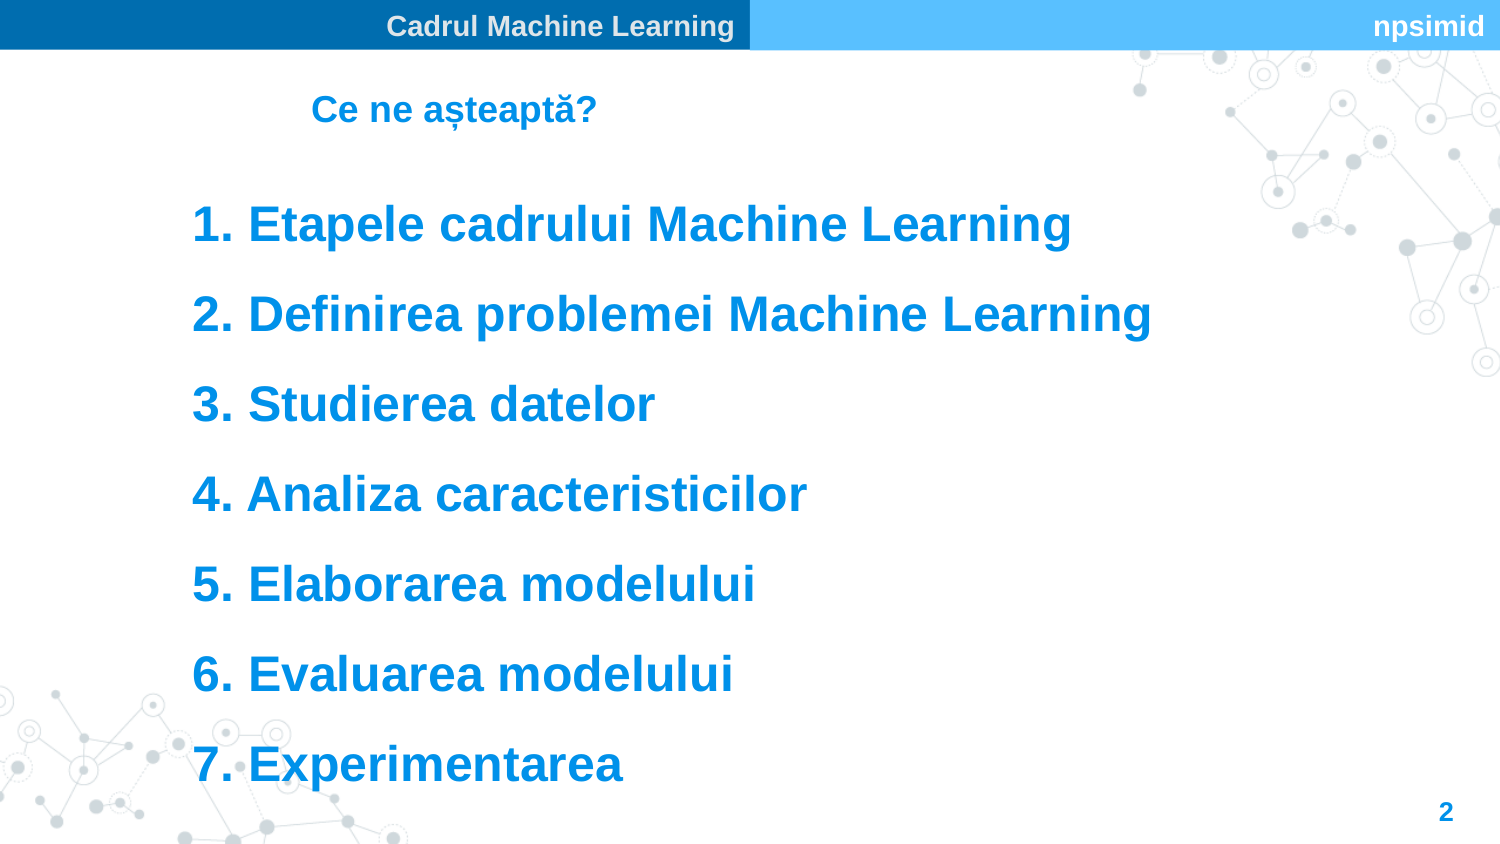

Cadrul Machine Learning

npsimid
Ce ne așteaptă?
1. Etapele cadrului Machine Learning
2. Definirea problemei Machine Learning
3. Studierea datelor
4. Analiza caracteristicilor
5. Elaborarea modelului
6. Evaluarea modelului
7. Experimentarea
2